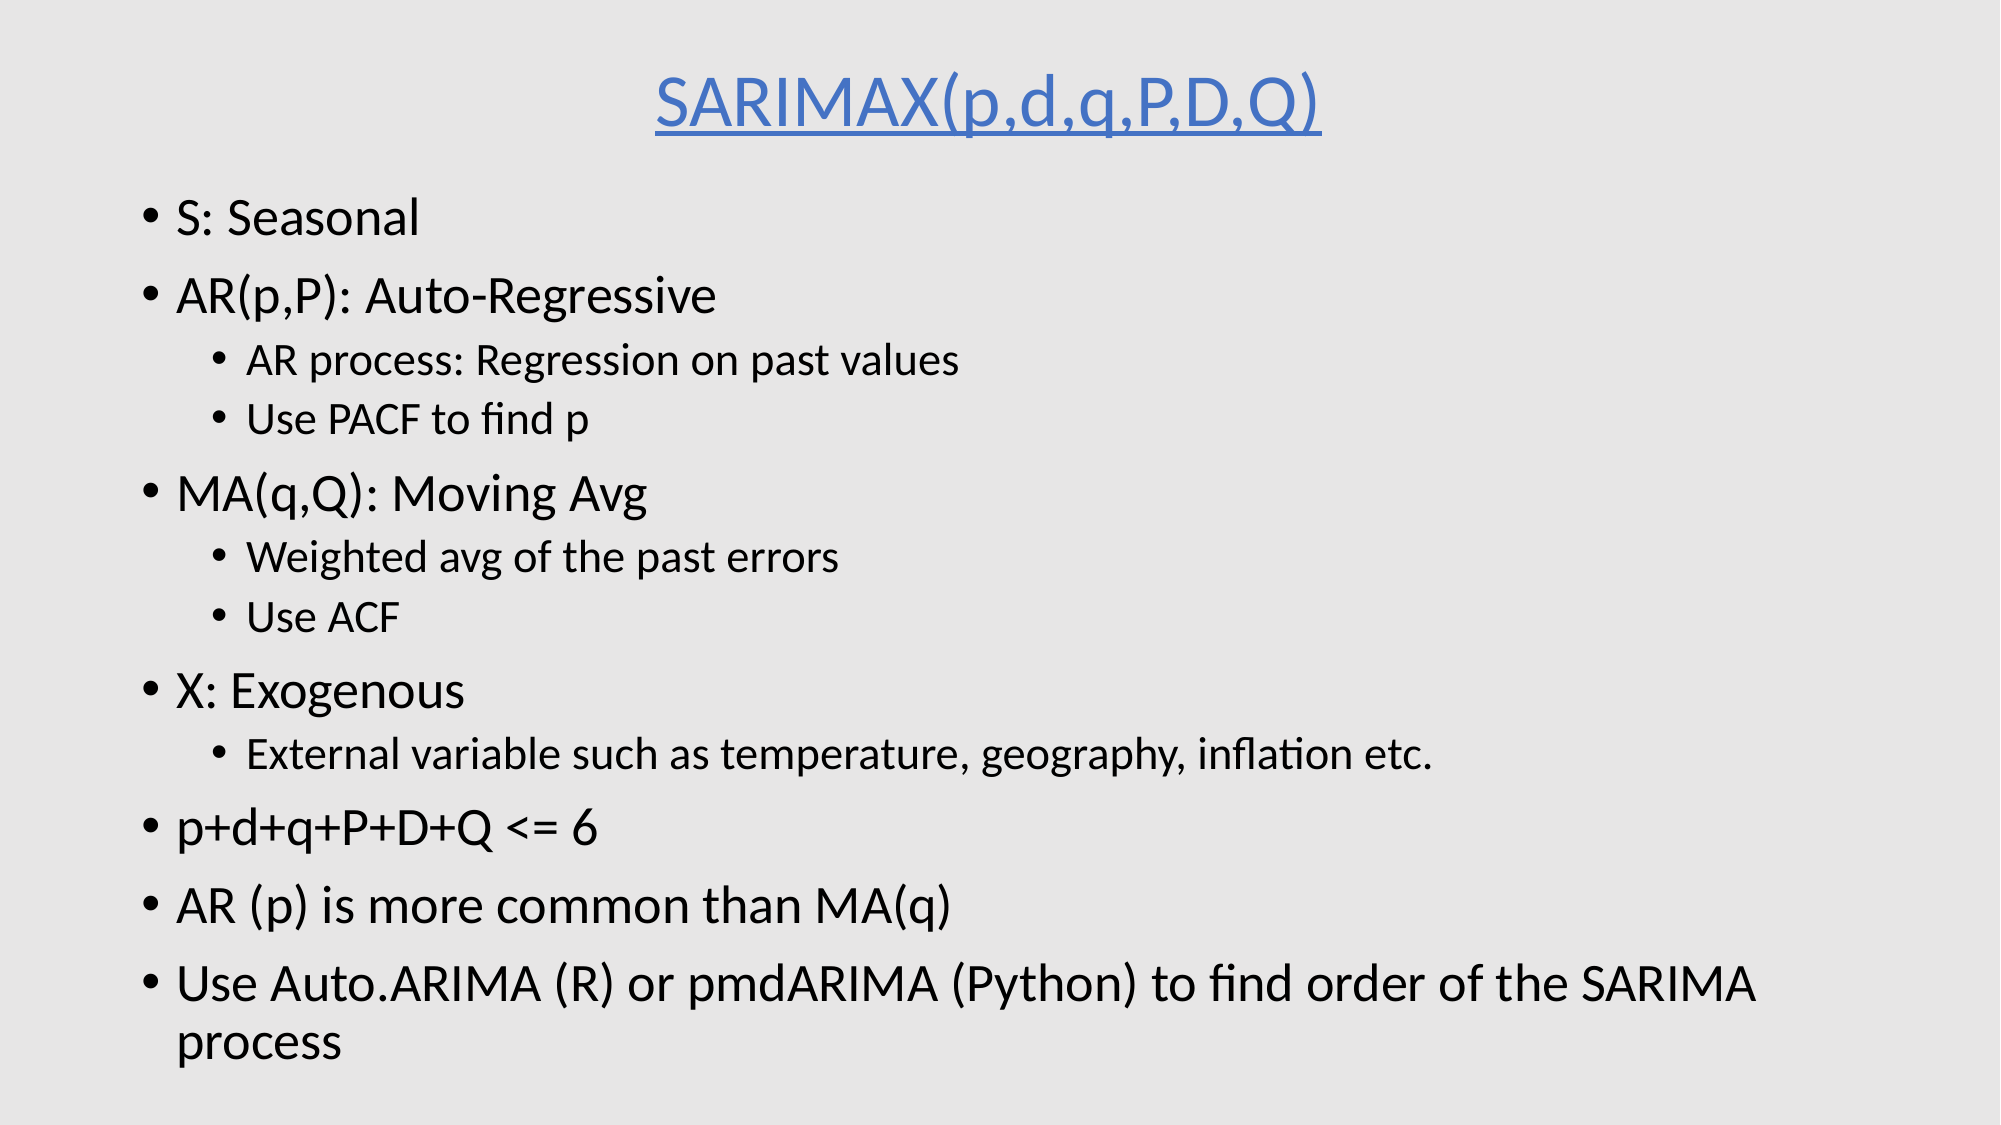

SARIMAX(p,d,q,P,D,Q)
S: Seasonal
AR(p,P): Auto-Regressive
AR process: Regression on past values
Use PACF to find p
MA(q,Q): Moving Avg
Weighted avg of the past errors
Use ACF
X: Exogenous
External variable such as temperature, geography, inflation etc.
p+d+q+P+D+Q <= 6
AR (p) is more common than MA(q)
Use Auto.ARIMA (R) or pmdARIMA (Python) to find order of the SARIMA process